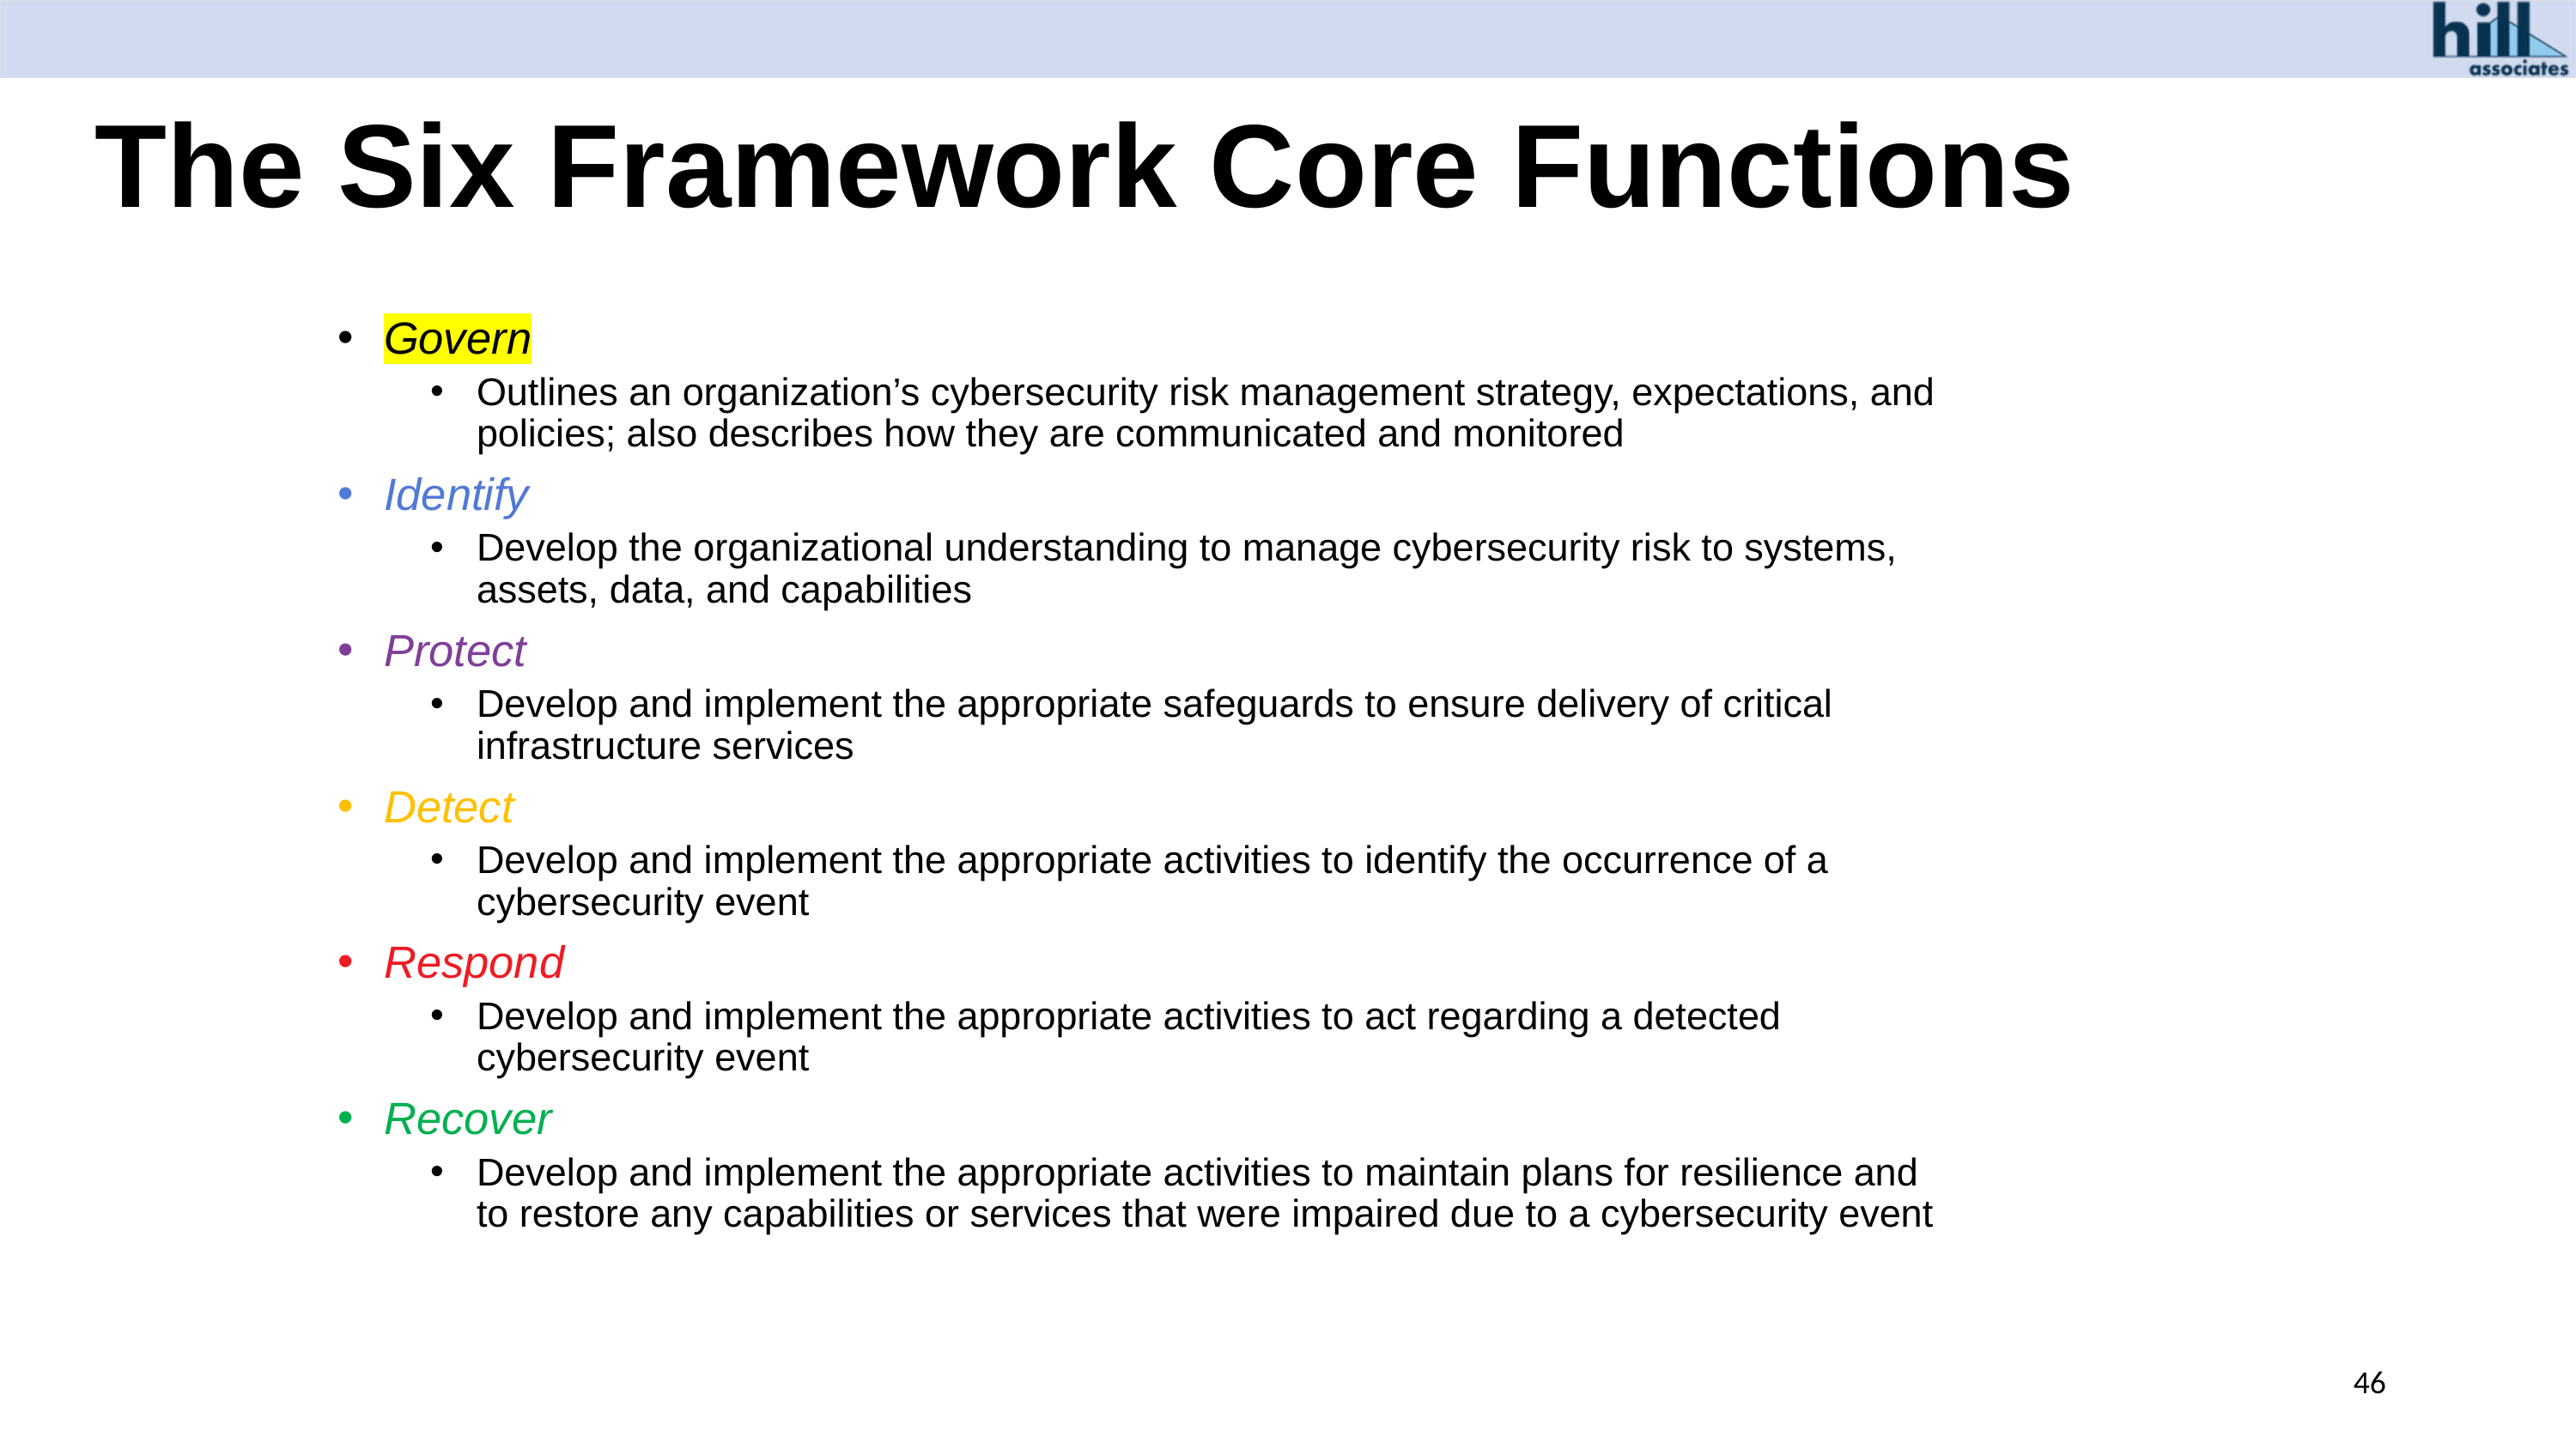

# The Six Framework Core Functions
Govern
Outlines an organization’s cybersecurity risk management strategy, expectations, and policies; also describes how they are communicated and monitored
Identify
Develop the organizational understanding to manage cybersecurity risk to systems, assets, data, and capabilities
Protect
Develop and implement the appropriate safeguards to ensure delivery of critical infrastructure services
Detect
Develop and implement the appropriate activities to identify the occurrence of a cybersecurity event
Respond
Develop and implement the appropriate activities to act regarding a detected cybersecurity event
Recover
Develop and implement the appropriate activities to maintain plans for resilience and to restore any capabilities or services that were impaired due to a cybersecurity event

46